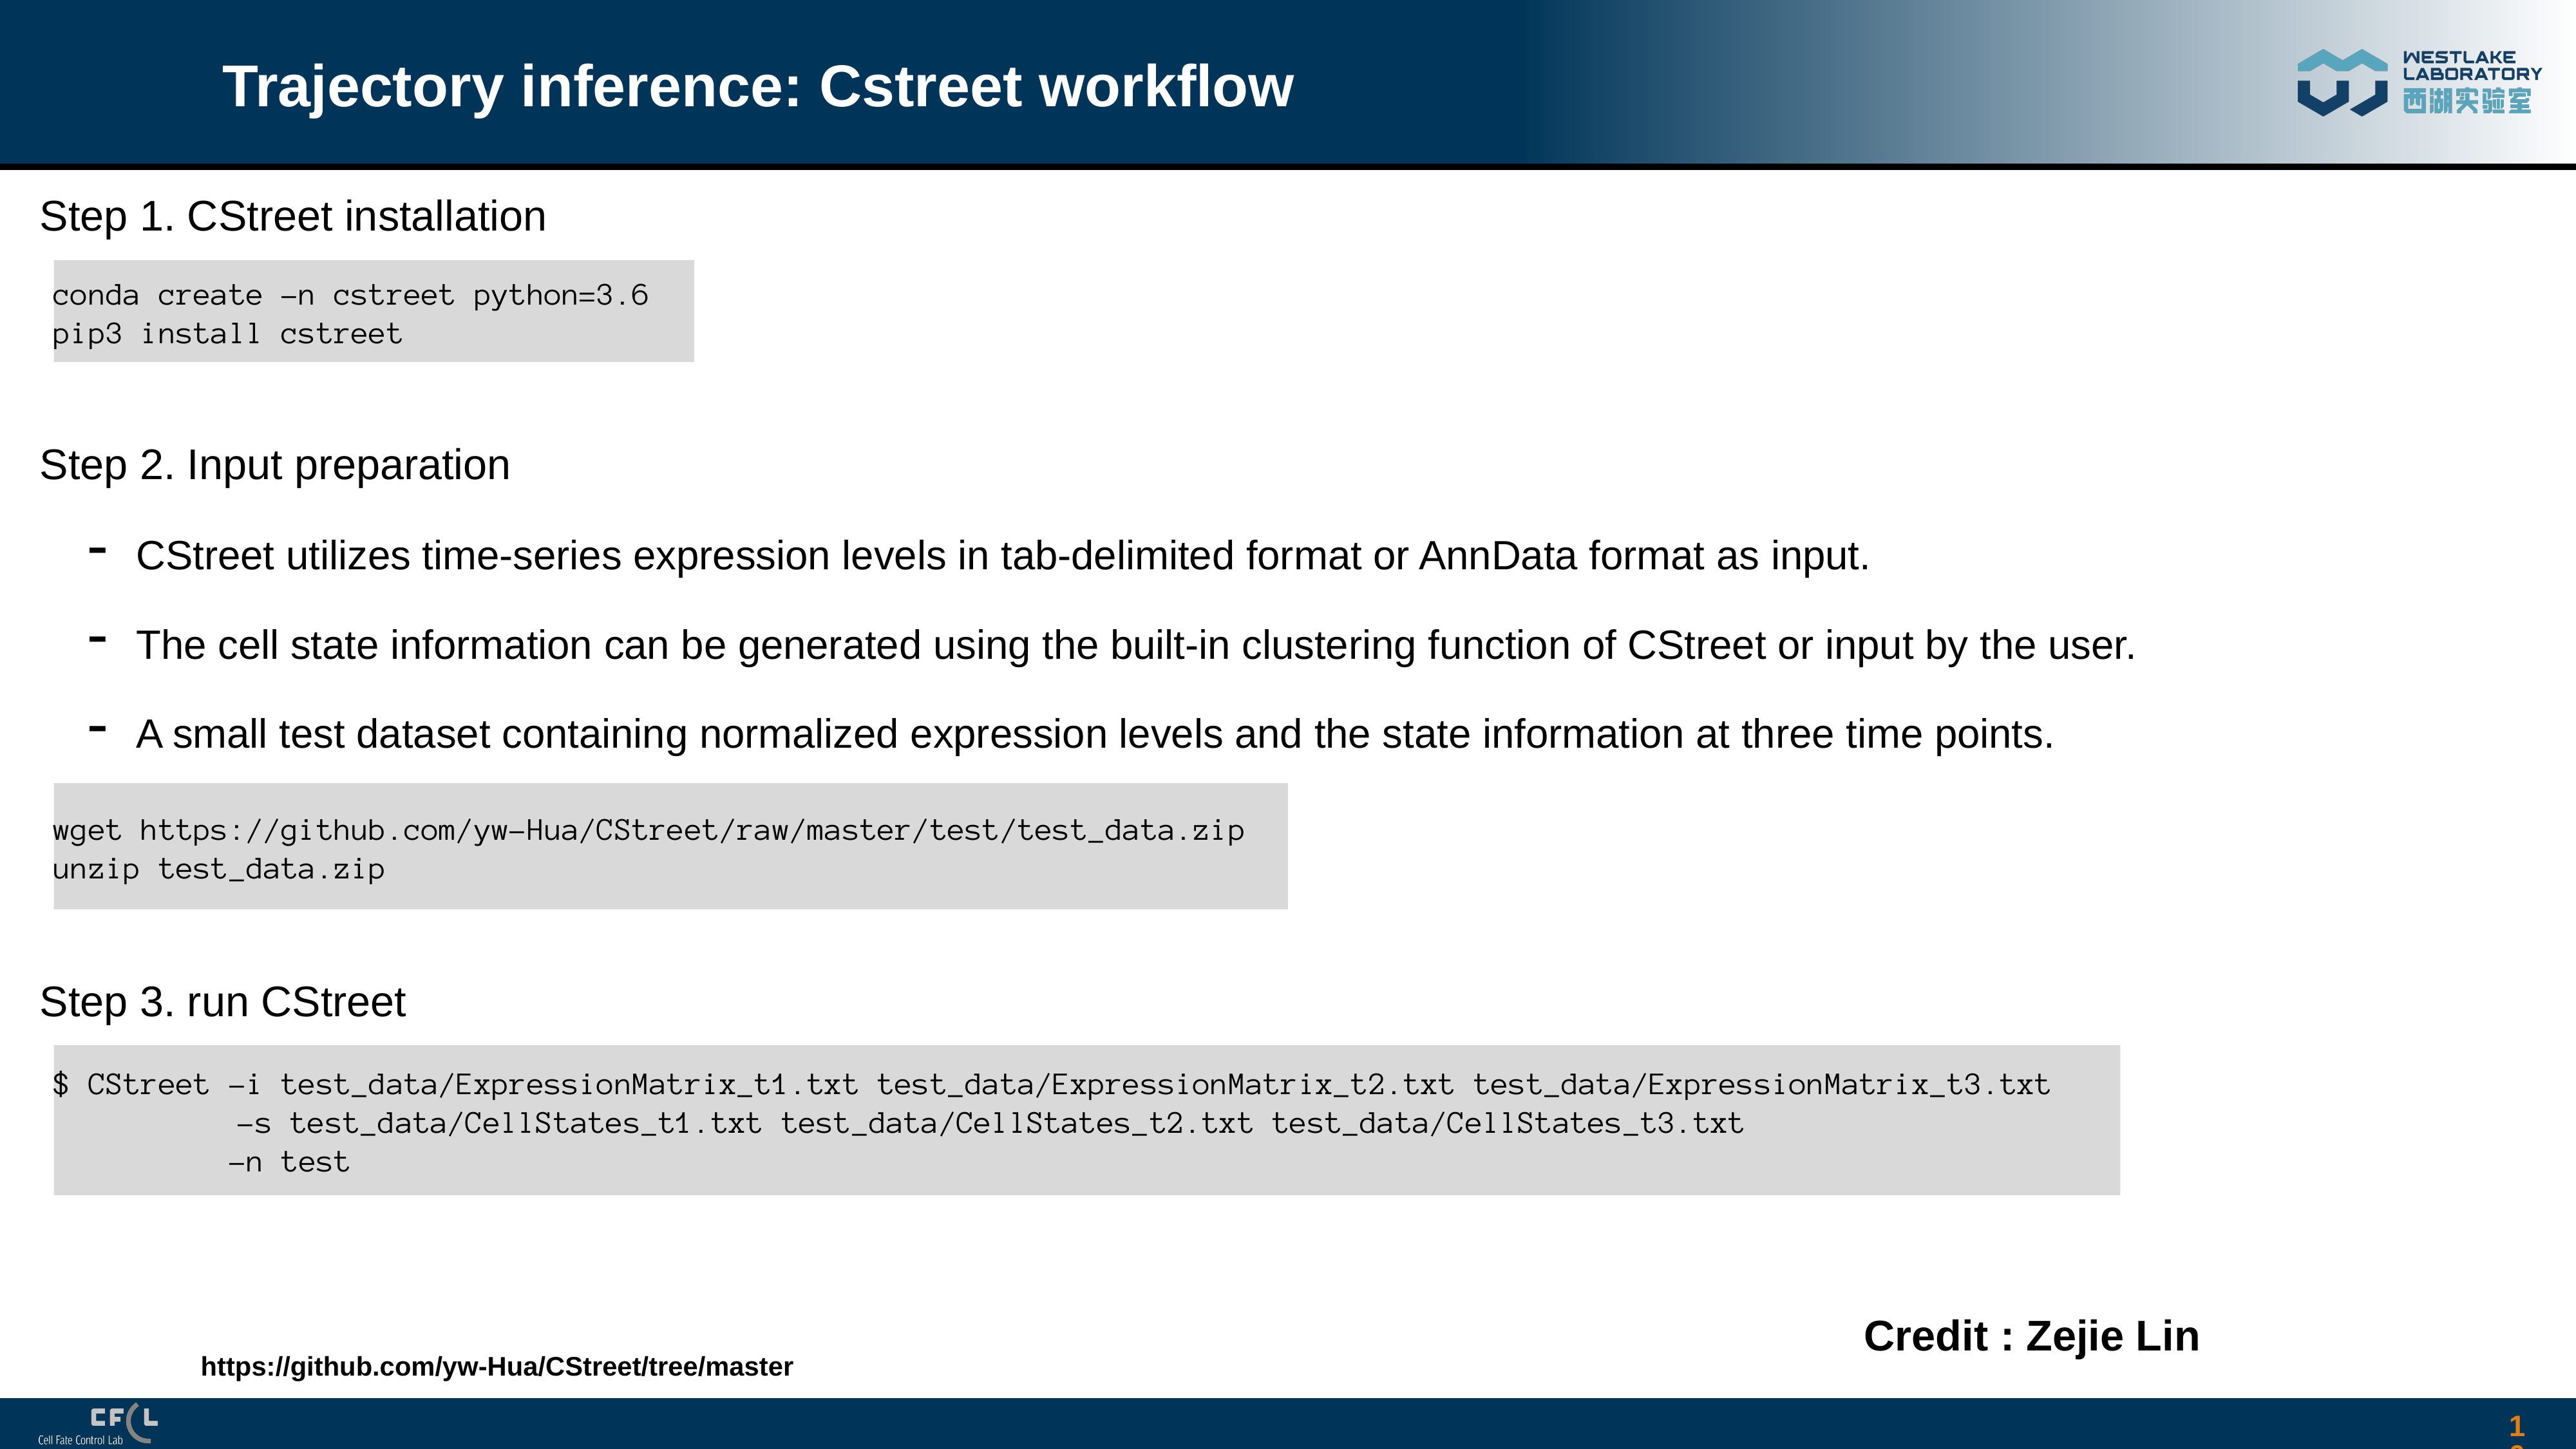

# Trajectory inference: Cstreet workflow
Step 1. CStreet installation
conda create -n cstreet python=3.6
pip3 install cstreet
Step 2. Input preparation
CStreet utilizes time-series expression levels in tab-delimited format or AnnData format as input.
The cell state information can be generated using the built-in clustering function of CStreet or input by the user.
A small test dataset containing normalized expression levels and the state information at three time points.
wget https://github.com/yw-Hua/CStreet/raw/master/test/test_data.zip
unzip test_data.zip
Step 3. run CStreet
$ CStreet -i test_data/ExpressionMatrix_t1.txt test_data/ExpressionMatrix_t2.txt test_data/ExpressionMatrix_t3.txt
     -s test_data/CellStates_t1.txt test_data/CellStates_t2.txt test_data/CellStates_t3.txt
          -n test
Credit : Zejie Lin
https://github.com/yw-Hua/CStreet/tree/master
104